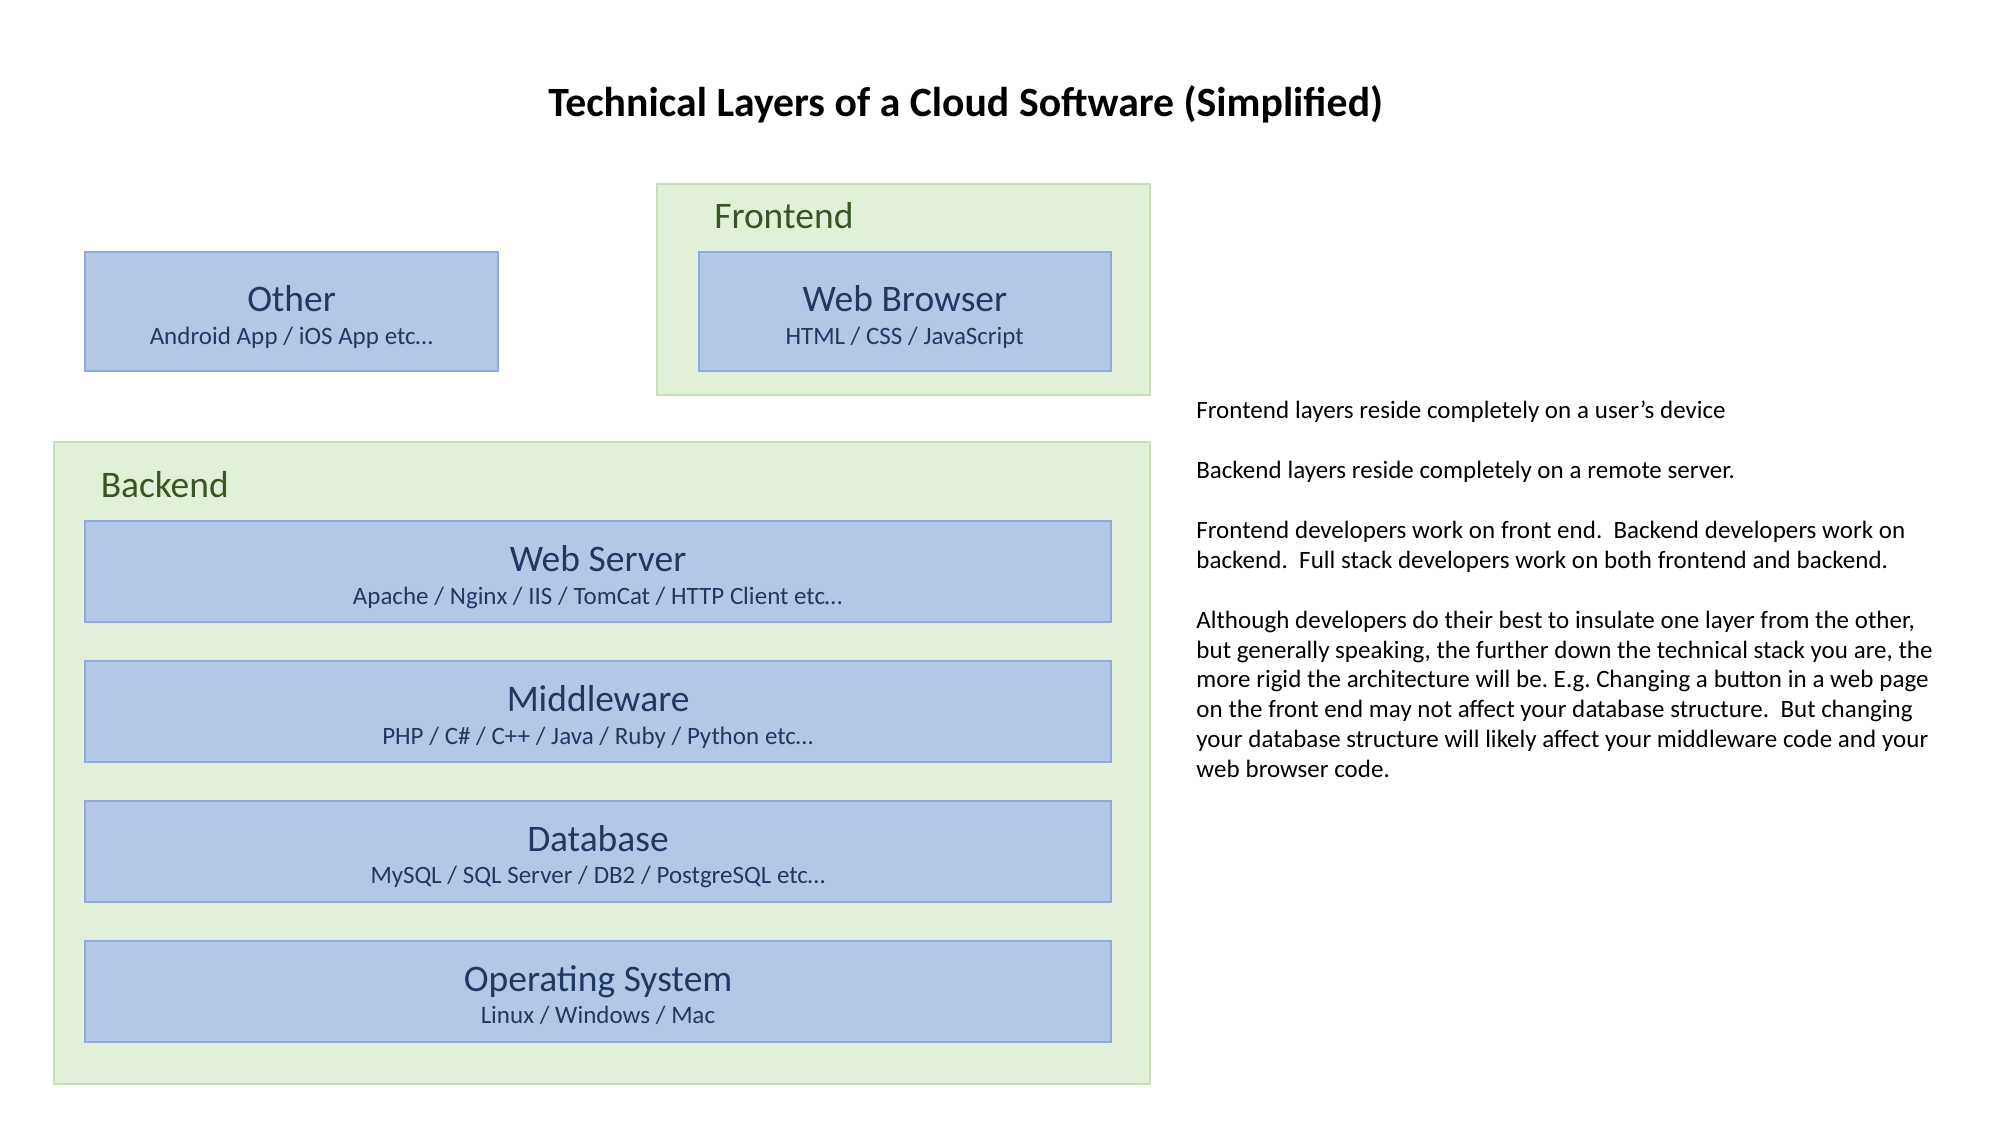

Technical Layers of a Cloud Software (Simplified)

Frontend
Other
Android App / iOS App etc…
Web Browser
HTML / CSS / JavaScript
Frontend layers reside completely on a user’s device

Backend layers reside completely on a remote server.

Frontend developers work on front end.  Backend developers work on backend.  Full stack developers work on both frontend and backend.

Although developers do their best to insulate one layer from the other, but generally speaking, the further down the technical stack you are, the more rigid the architecture will be. E.g. Changing a button in a web page on the front end may not affect your database structure.  But changing your database structure will likely affect your middleware code and your web browser code.

Backend
Web Server
Apache / Nginx / IIS / TomCat / HTTP Client etc…
Middleware
PHP / C# / C++ / Java / Ruby / Python etc…
Database
MySQL / SQL Server / DB2 / PostgreSQL etc…
Operating System
Linux / Windows / Mac